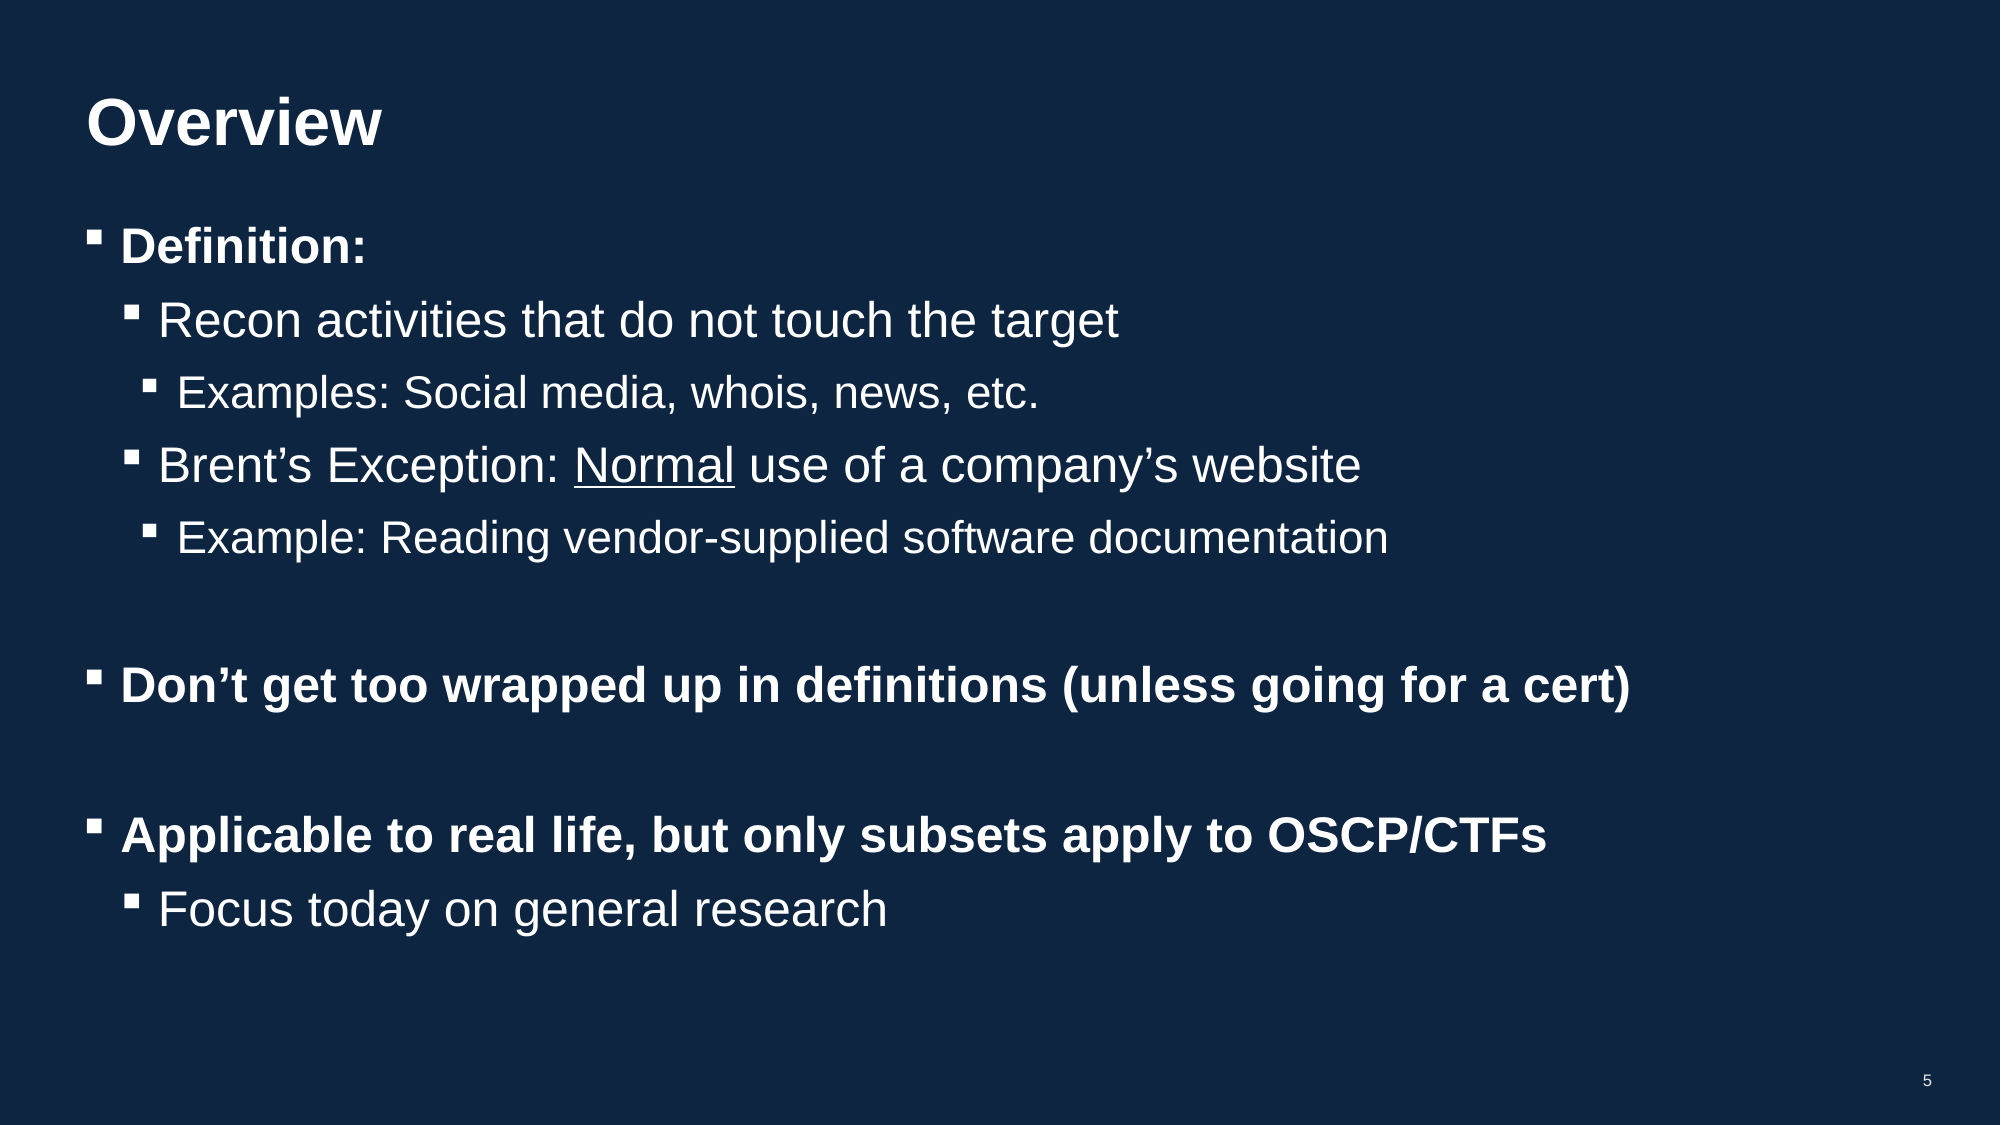

# Overview
Definition:
Recon activities that do not touch the target
Examples: Social media, whois, news, etc.
Brent’s Exception: Normal use of a company’s website
Example: Reading vendor-supplied software documentation

Don’t get too wrapped up in definitions (unless going for a cert)

Applicable to real life, but only subsets apply to OSCP/CTFs
Focus today on general research

5